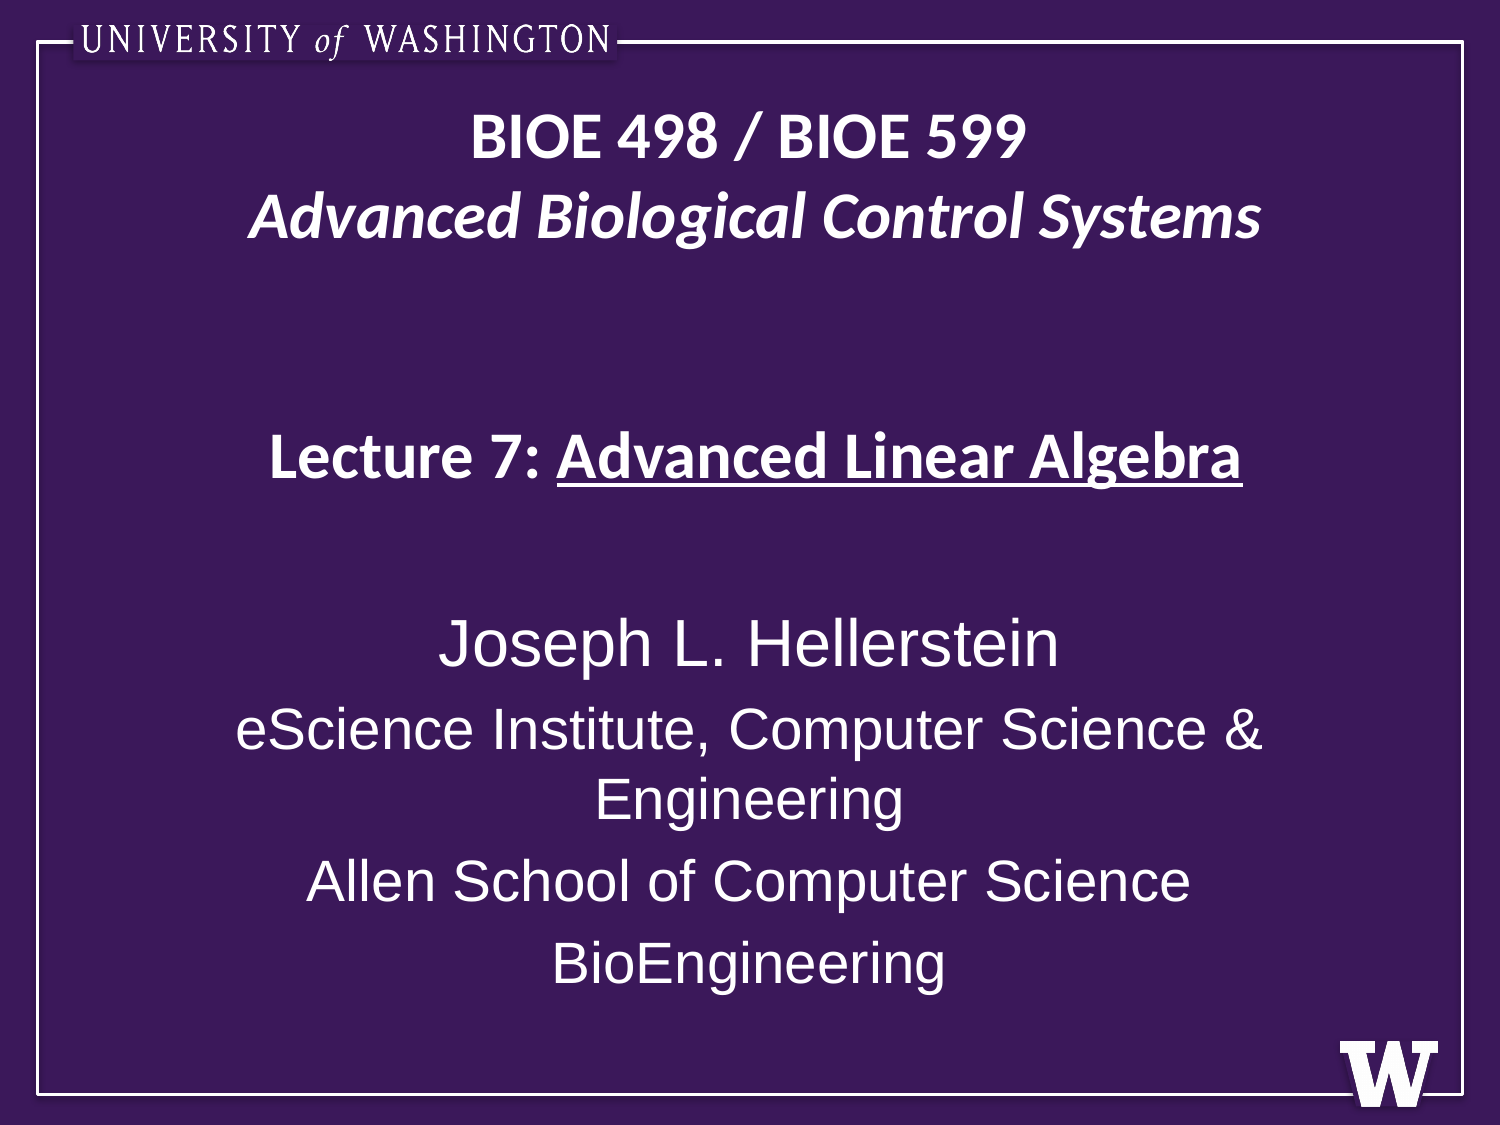

# BIOE 498 / BIOE 599 Advanced Biological Control Systems Lecture 7: Advanced Linear Algebra
Joseph L. Hellerstein
eScience Institute, Computer Science & Engineering
Allen School of Computer Science
BioEngineering